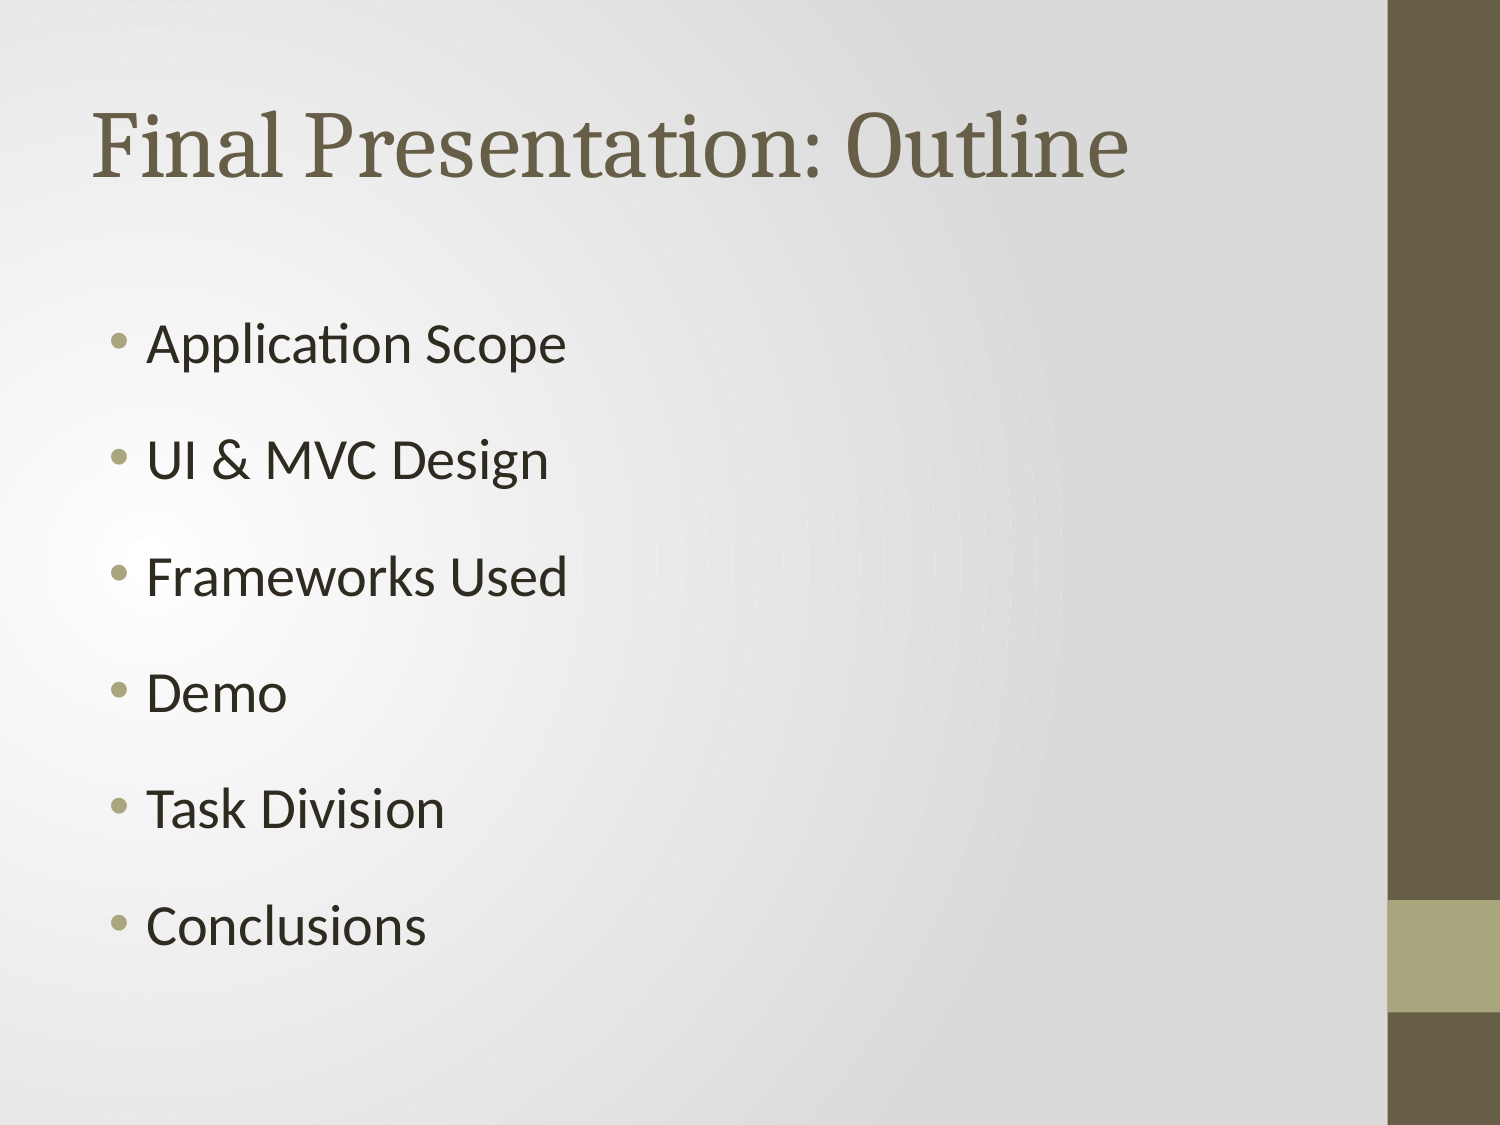

# Final Presentation: Outline
Application Scope
UI & MVC Design
Frameworks Used
Demo
Task Division
Conclusions